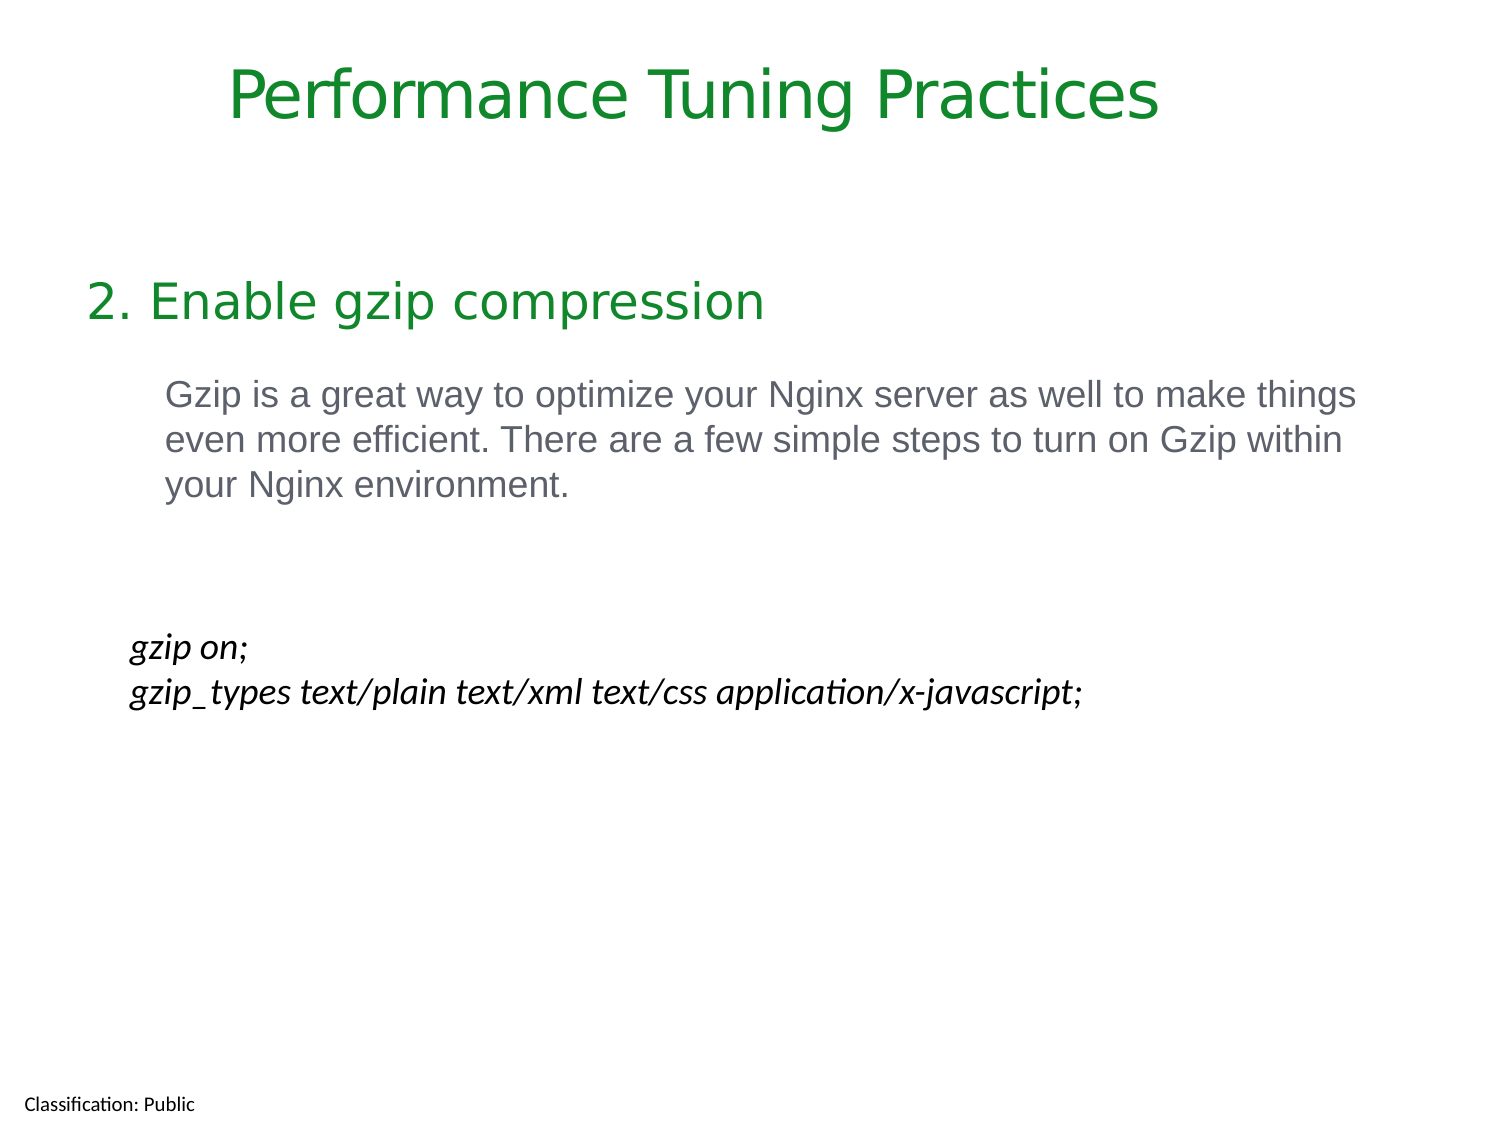

Performance Tuning Practices
# 2. Enable gzip compression
Gzip is a great way to optimize your Nginx server as well to make things even more efficient. There are a few simple steps to turn on Gzip within your Nginx environment.
gzip on;
gzip_types text/plain text/xml text/css application/x-javascript;